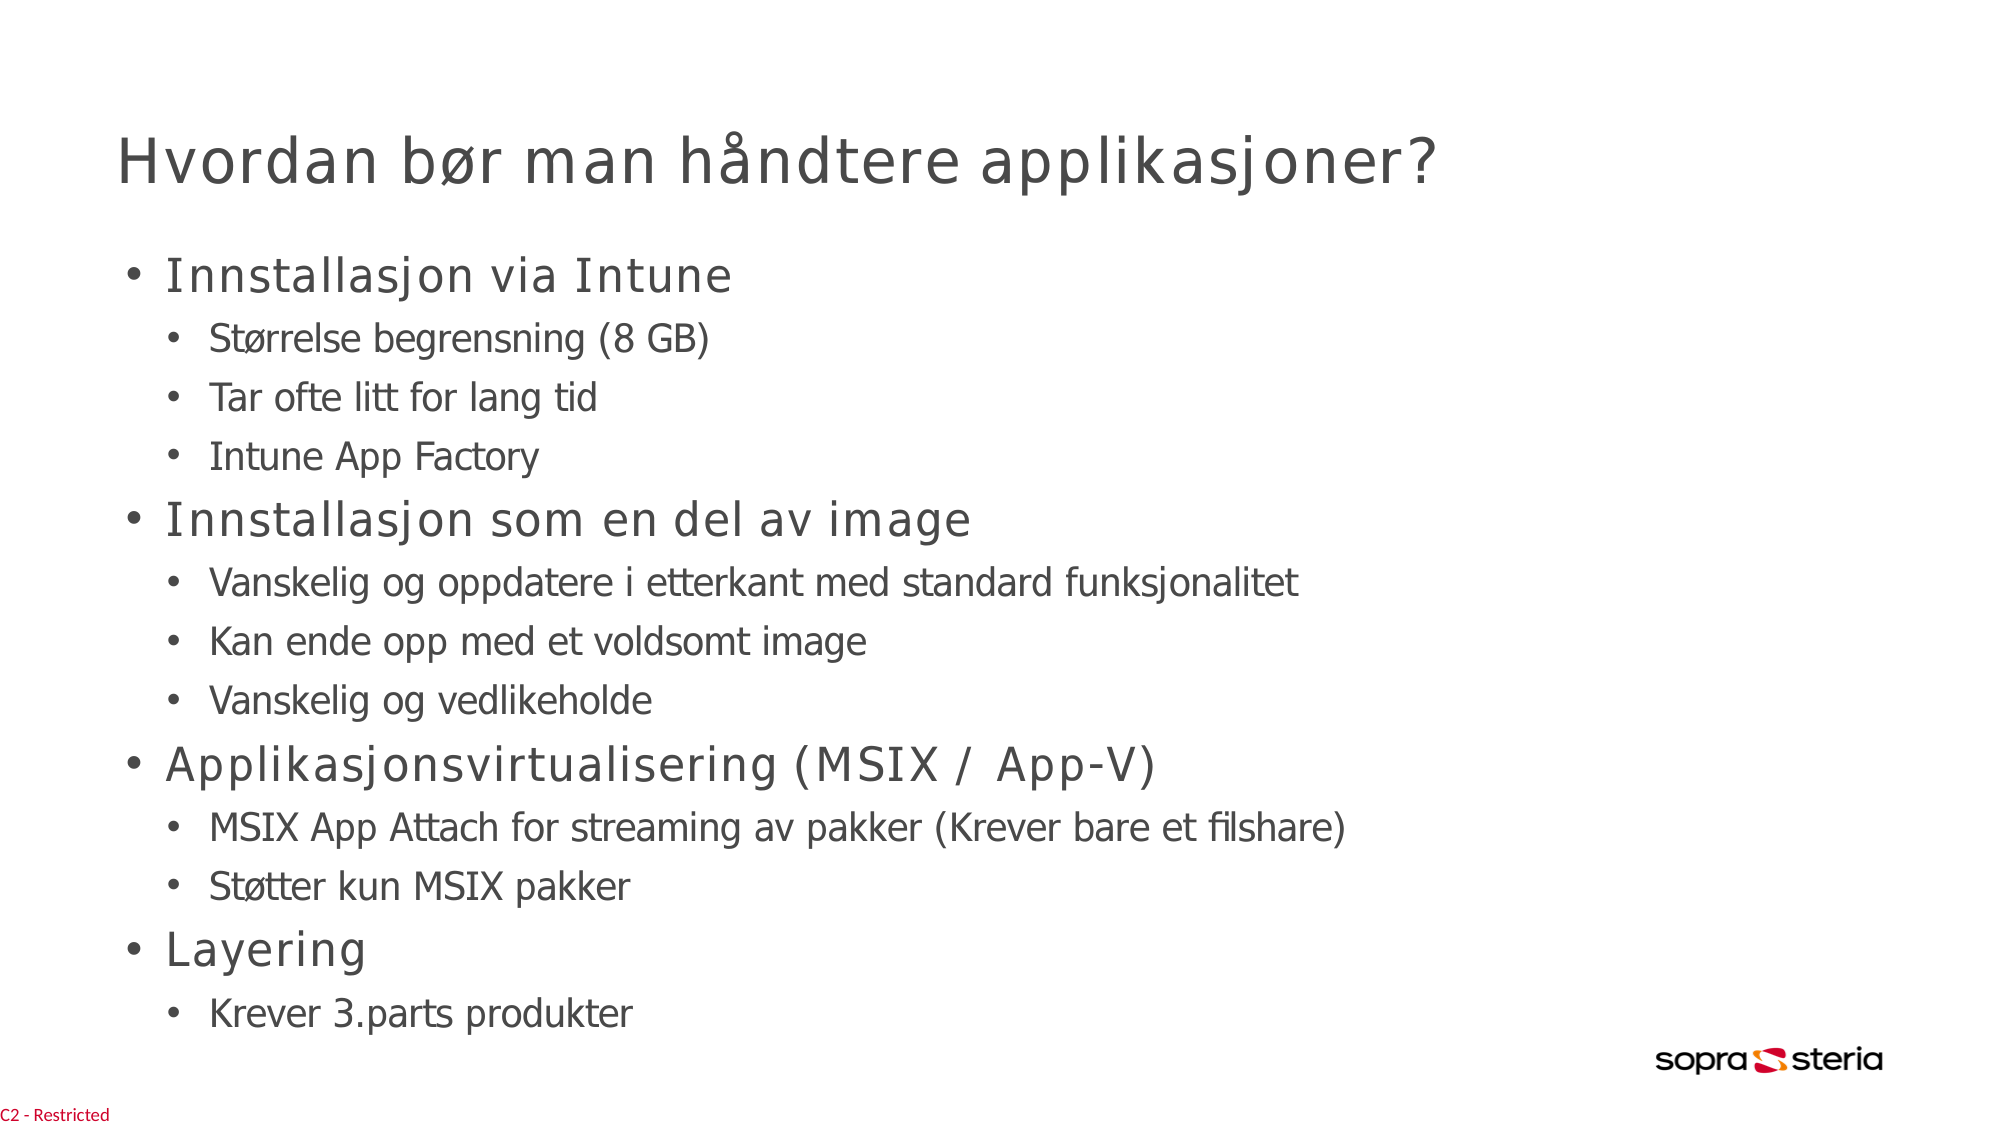

# Hvordan bør man håndtere applikasjoner?
Innstallasjon via Intune
Størrelse begrensning (8 GB)
Tar ofte litt for lang tid
Intune App Factory
Innstallasjon som en del av image
Vanskelig og oppdatere i etterkant med standard funksjonalitet
Kan ende opp med et voldsomt image
Vanskelig og vedlikeholde
Applikasjonsvirtualisering (MSIX / App-V)
MSIX App Attach for streaming av pakker (Krever bare et filshare)
Støtter kun MSIX pakker
Layering
Krever 3.parts produkter